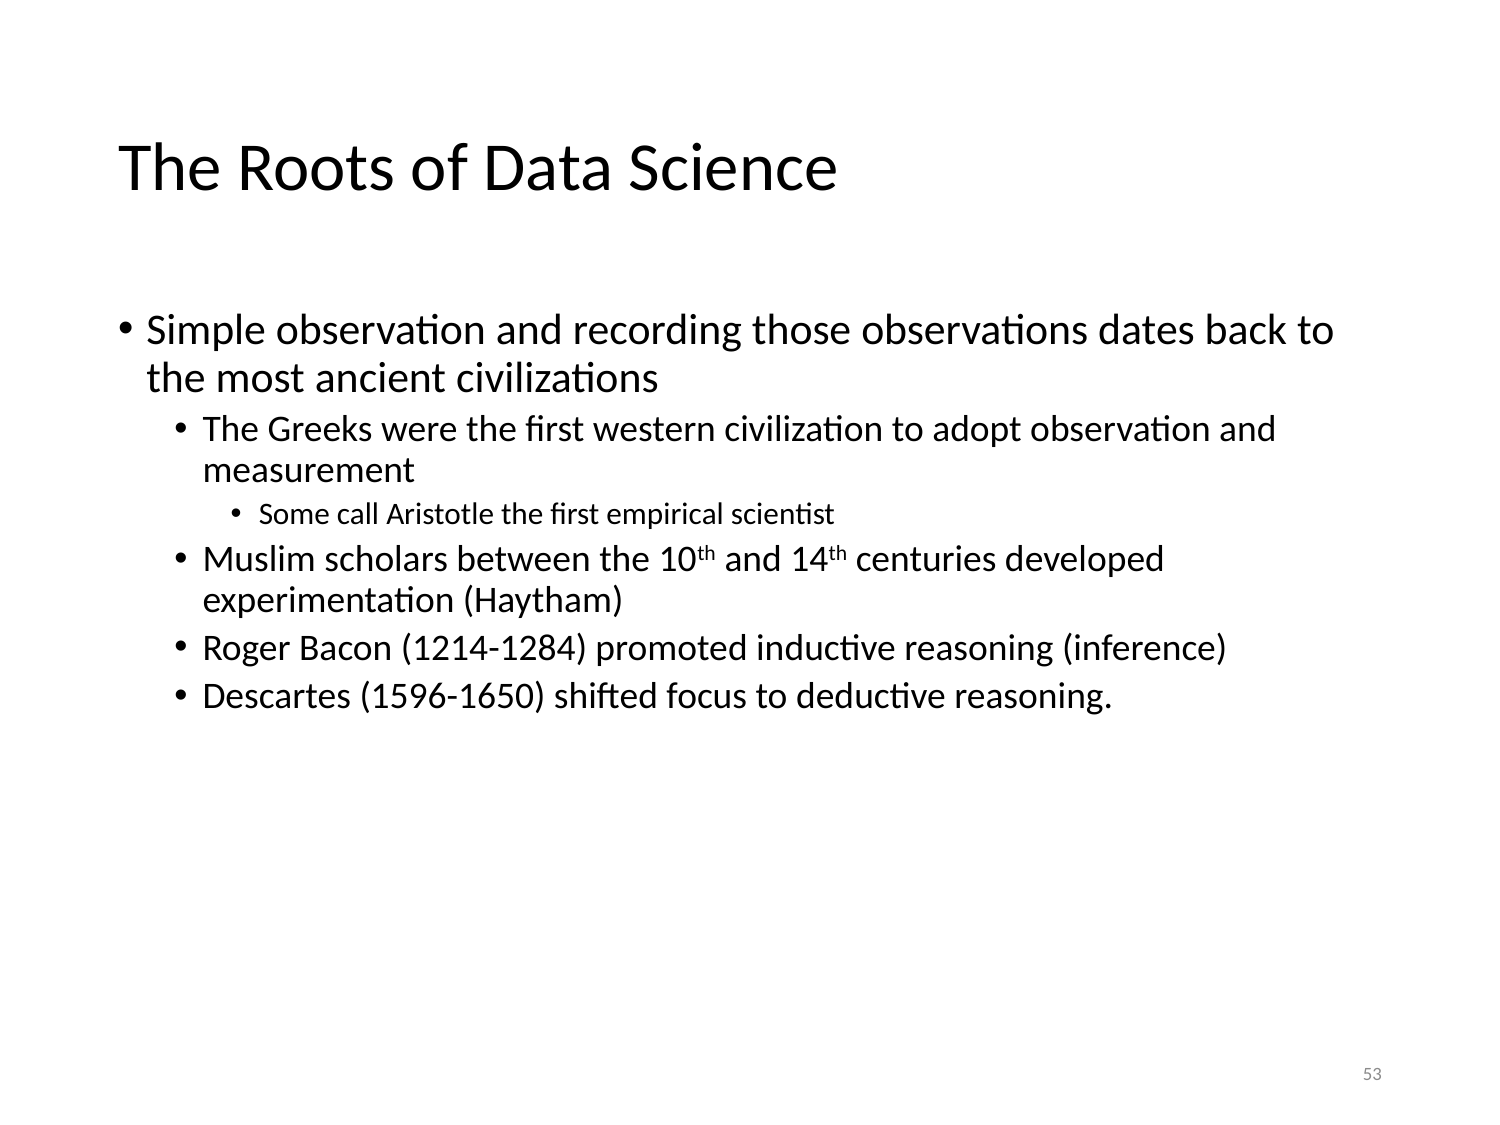

# The Roots of Data Science
Simple observation and recording those observations dates back to the most ancient civilizations
The Greeks were the first western civilization to adopt observation and measurement
Some call Aristotle the first empirical scientist
Muslim scholars between the 10th and 14th centuries developed experimentation (Haytham)
Roger Bacon (1214-1284) promoted inductive reasoning (inference)
Descartes (1596-1650) shifted focus to deductive reasoning.

53